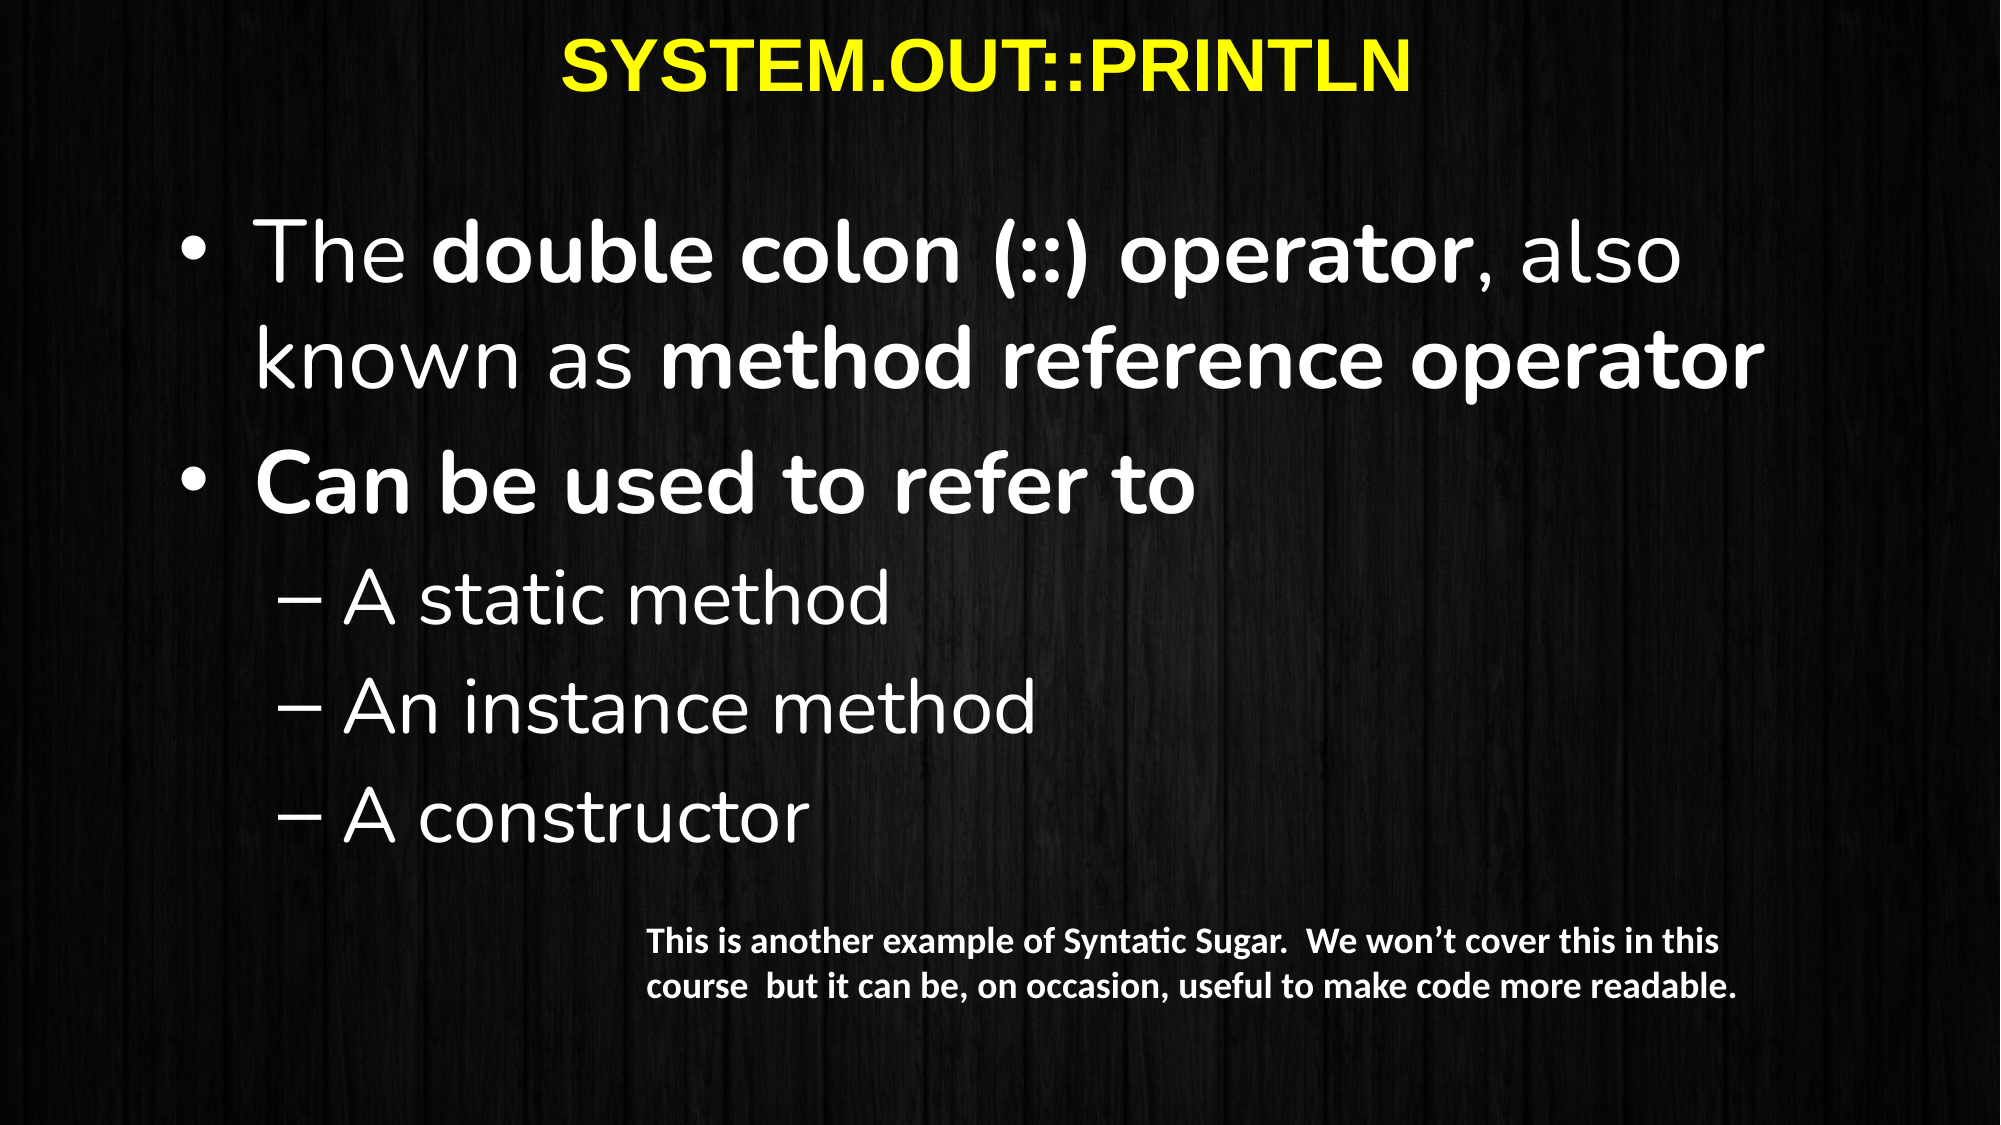

# System.out::println
The double colon (::) operator, also known as method reference operator
Can be used to refer to
A static method
An instance method
A constructor

This is another example of Syntatic Sugar.  We won’t cover this in this course  but it can be, on occasion, useful to make code more readable.